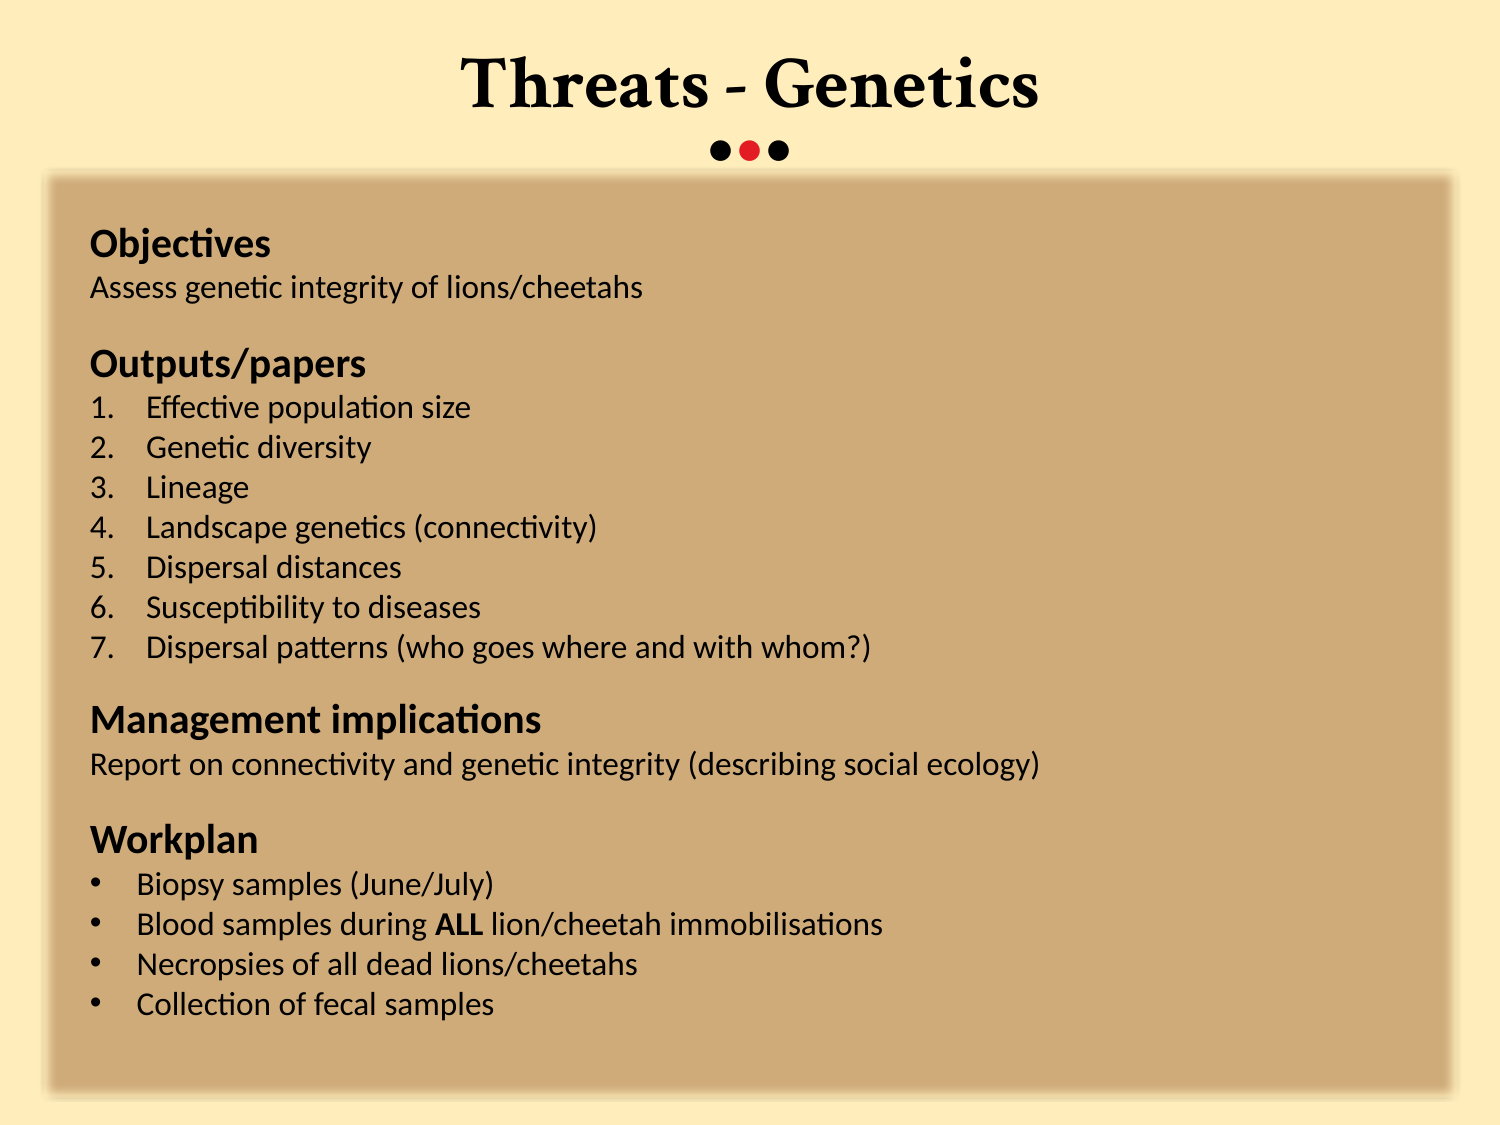

Threats - Genetics
•••

Objectives
Assess genetic integrity of lions/cheetahs

Outputs/papers
Effective population size
Genetic diversity
Lineage
Landscape genetics (connectivity)
Dispersal distances
Susceptibility to diseases
Dispersal patterns (who goes where and with whom?)

Management implications
Report on connectivity and genetic integrity (describing social ecology)

Workplan
Biopsy samples (June/July)
Blood samples during ALL lion/cheetah immobilisations
Necropsies of all dead lions/cheetahs
Collection of fecal samples